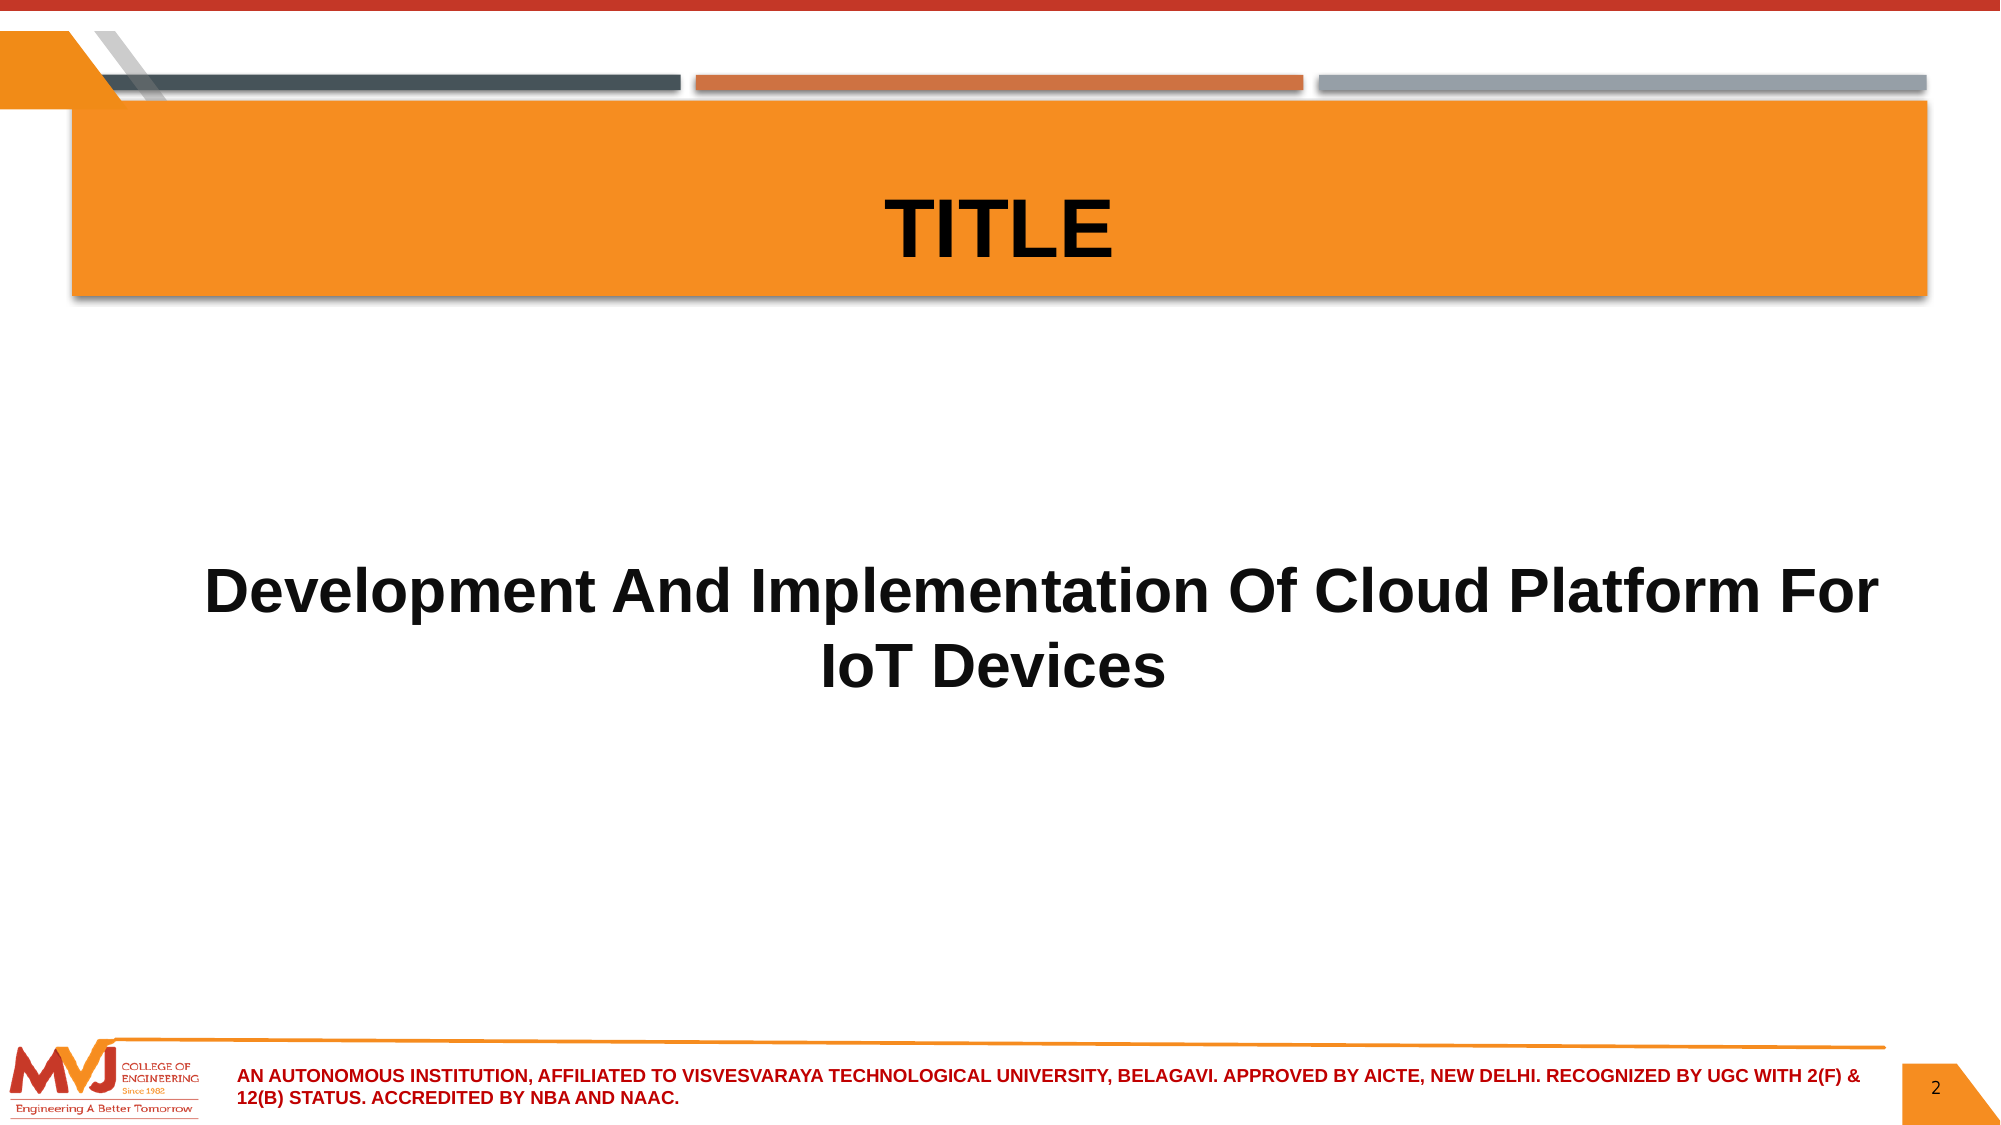

# TITLE
       Development And Implementation Of Cloud Platform For IoT Devices

An Autonomous Institution, Affiliated to Visvesvaraya Technological University, Belagavi. Approved By AICTE, New Delhi. Recognized by UGC with 2(f) & 12(B) status. Accredited by NBA and NAAC.
2